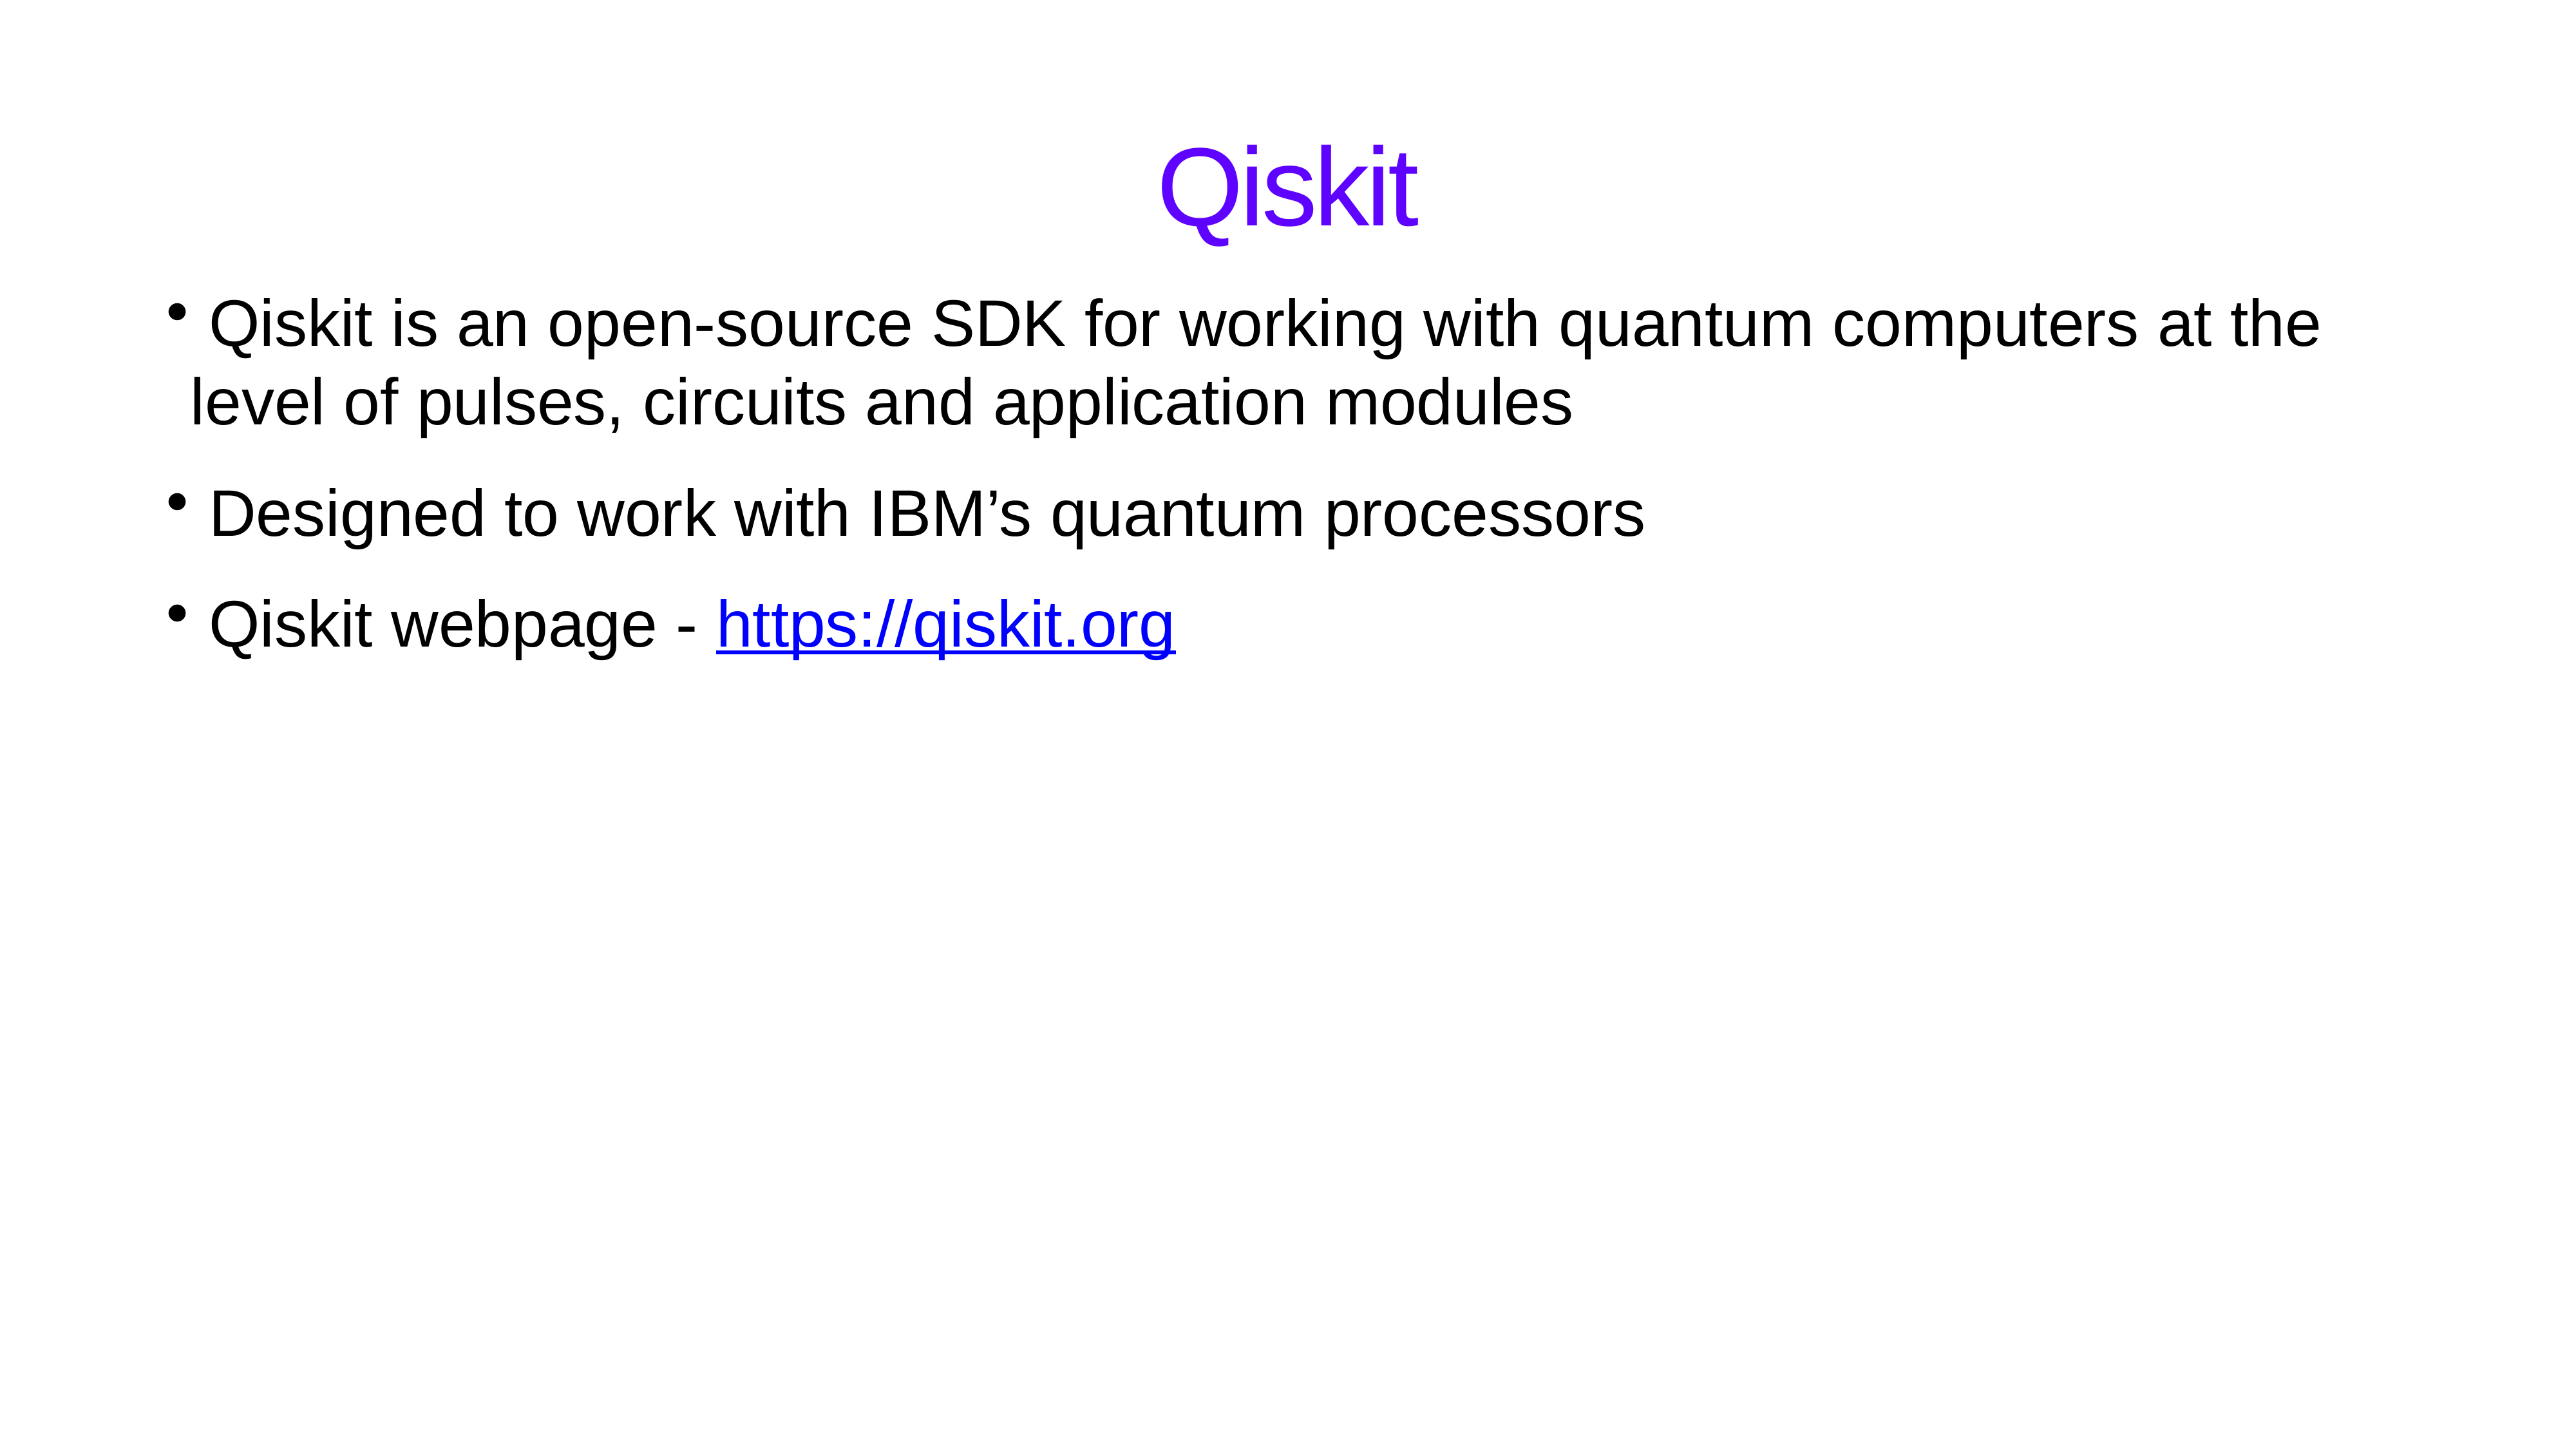

# Qiskit
 Qiskit is an open-source SDK for working with quantum computers at the level of pulses, circuits and application modules
 Designed to work with IBM’s quantum processors
 Qiskit webpage - https://qiskit.org